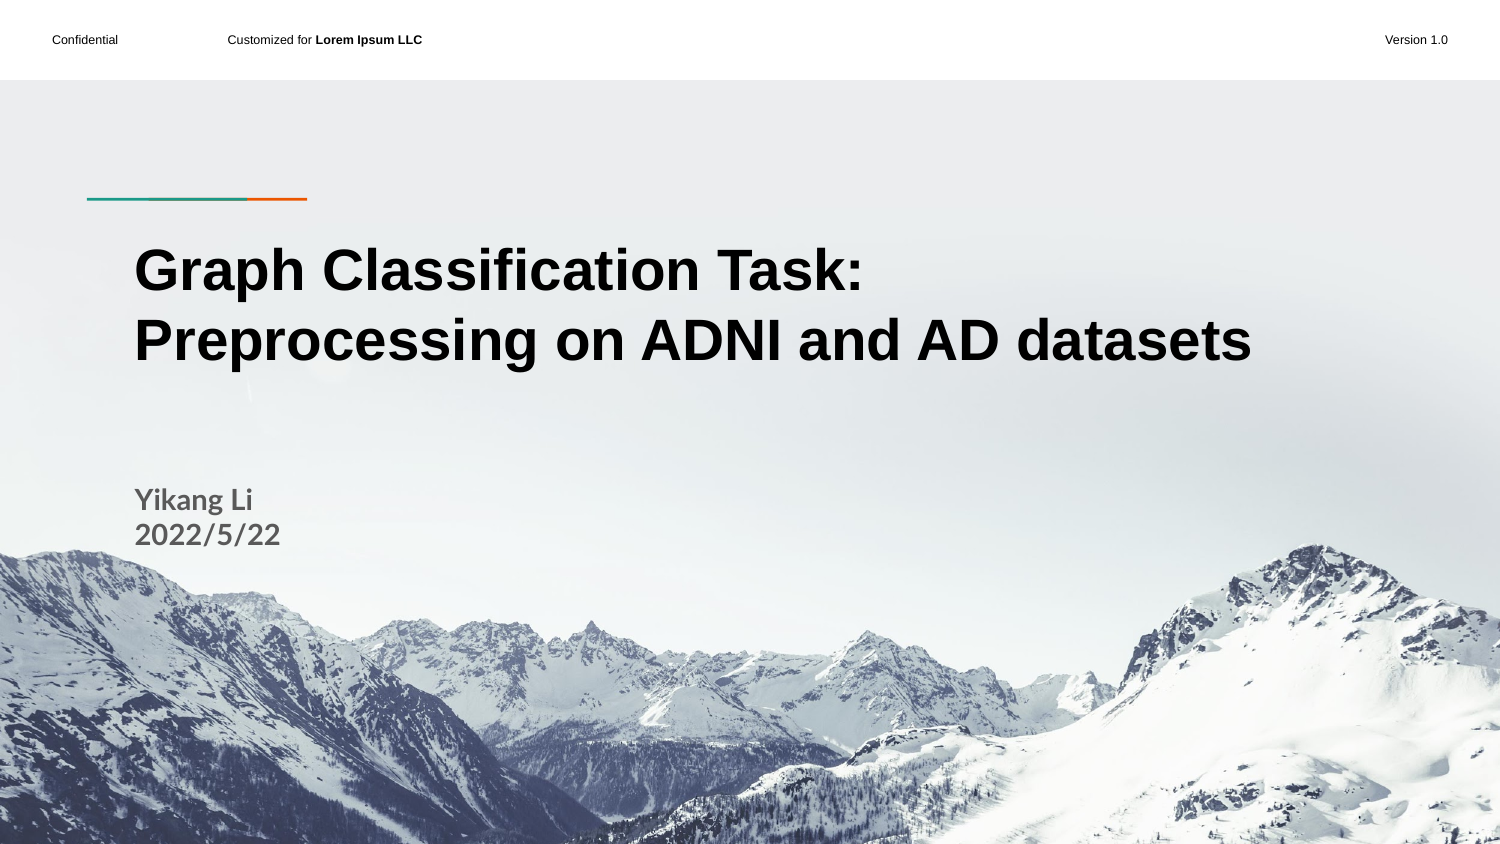

# Graph Classification Task: Preprocessing on ADNI and AD datasets
Yikang Li                                                                                              2022/5/22